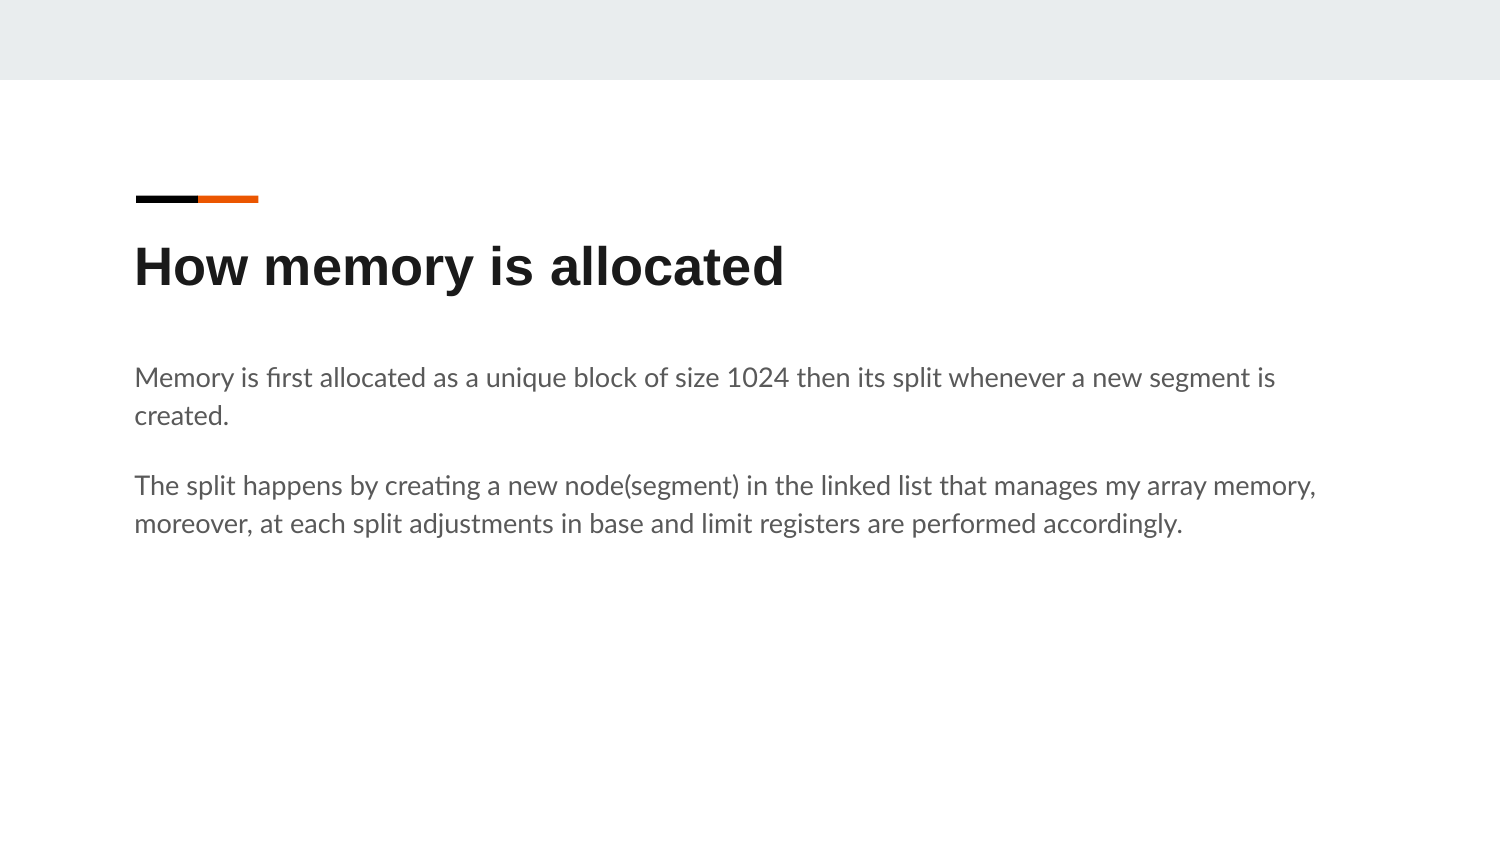

How memory is allocated
Memory is first allocated as a unique block of size 1024 then its split whenever a new segment is created.
The split happens by creating a new node(segment) in the linked list that manages my array memory, moreover, at each split adjustments in base and limit registers are performed accordingly.